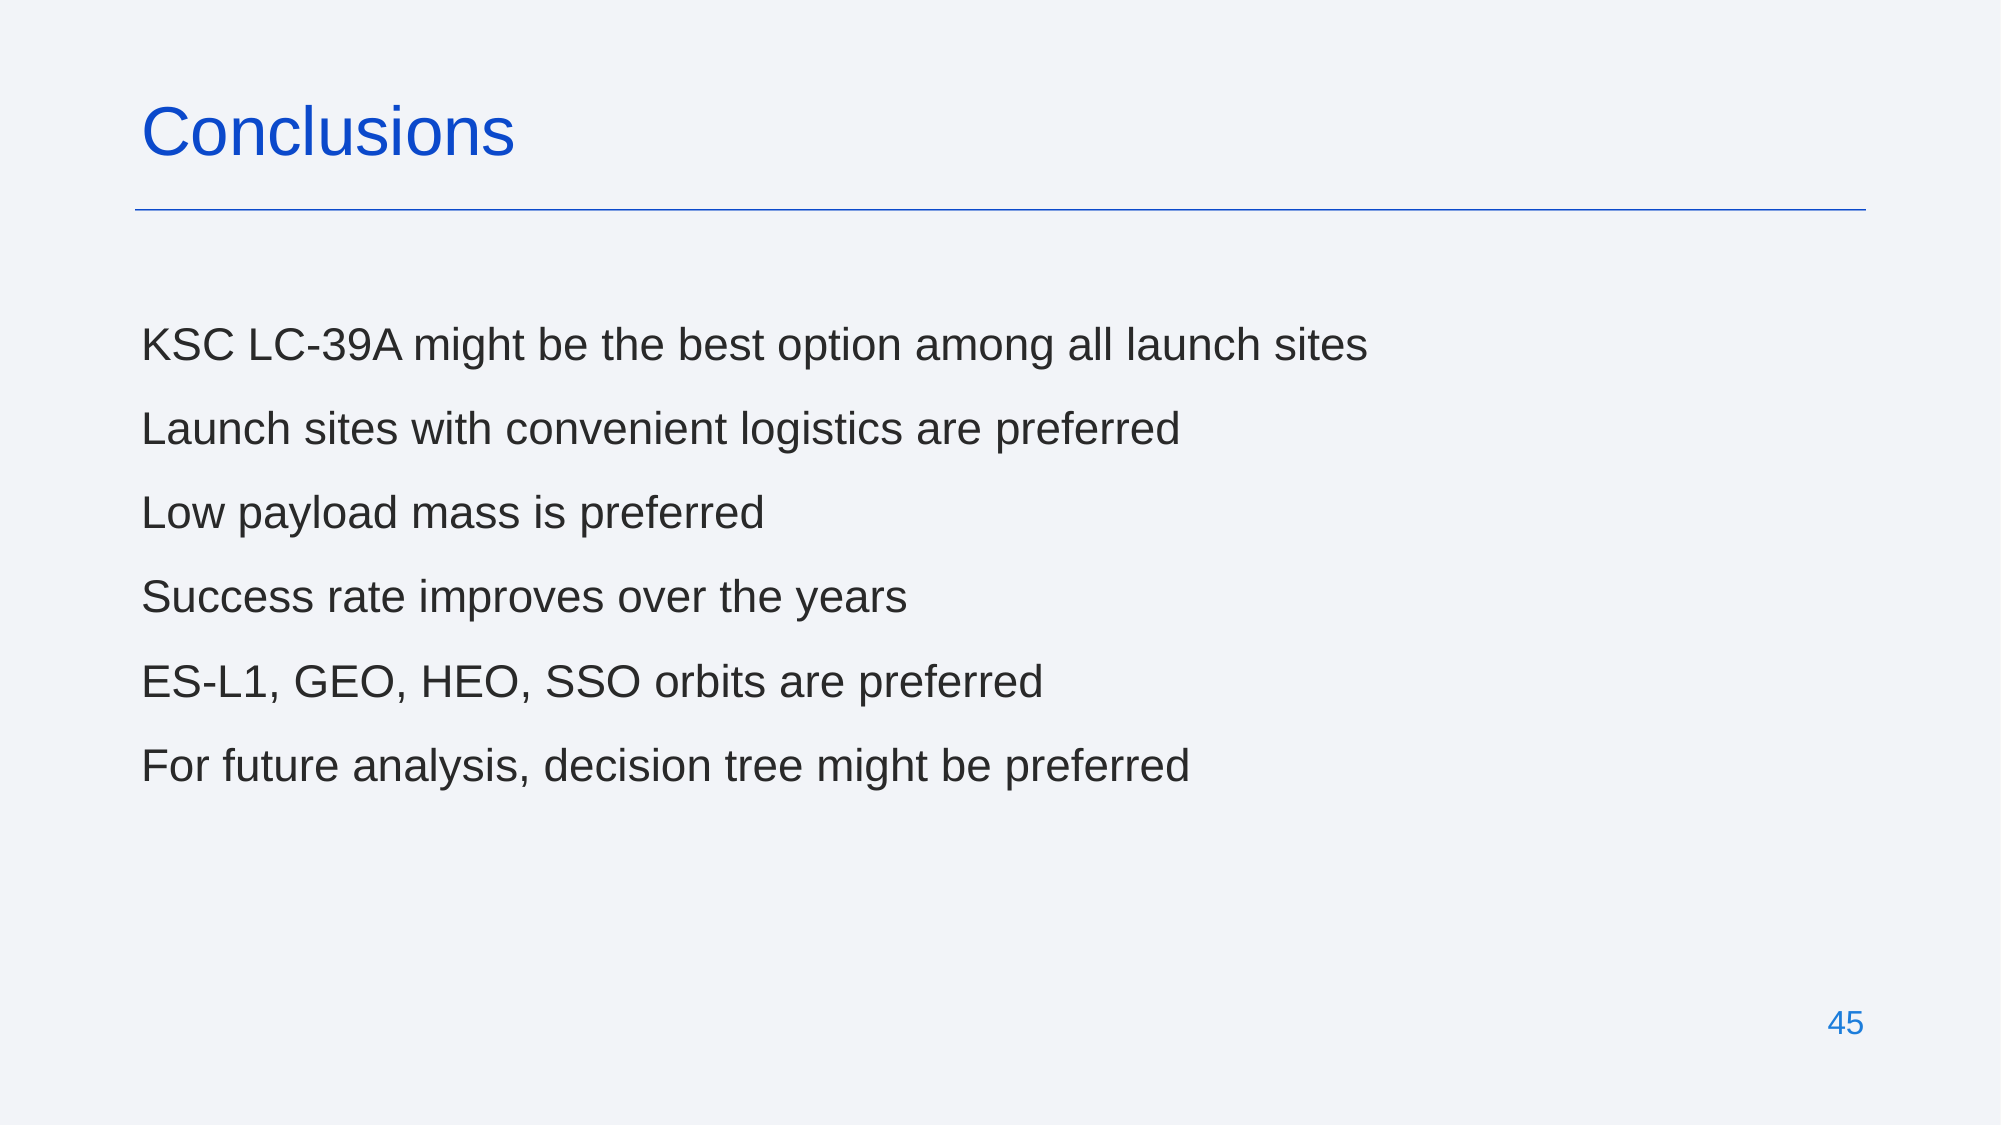

Conclusions
KSC LC-39A might be the best option among all launch sites
Launch sites with convenient logistics are preferred
Low payload mass is preferred
Success rate improves over the years
ES-L1, GEO, HEO, SSO orbits are preferred
For future analysis, decision tree might be preferred
45